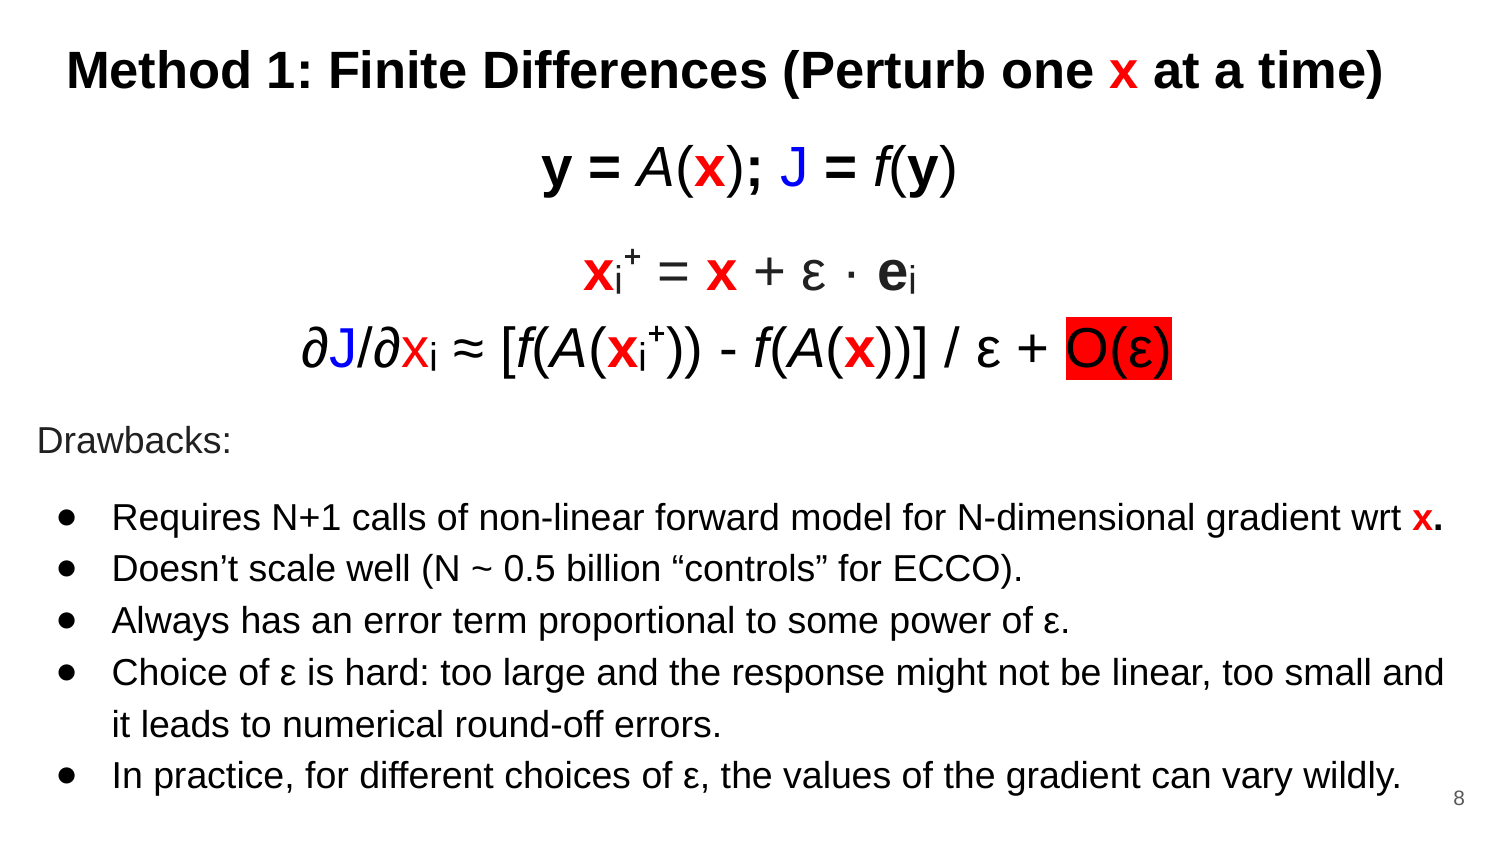

# Method 1: Finite Differences (Perturb one x at a time)
y = A(x); J = f(y)
xᵢ⁺ = x + ε · eᵢ
∂J/∂xᵢ ≈ [f(A(xᵢ⁺)) - f(A(x))] / ε + O(ε)
Drawbacks:
Requires N+1 calls of non-linear forward model for N-dimensional gradient wrt x.
Doesn’t scale well (N ~ 0.5 billion “controls” for ECCO).
Always has an error term proportional to some power of ε.
Choice of ε is hard: too large and the response might not be linear, too small and it leads to numerical round-off errors.
In practice, for different choices of ε, the values of the gradient can vary wildly.
8